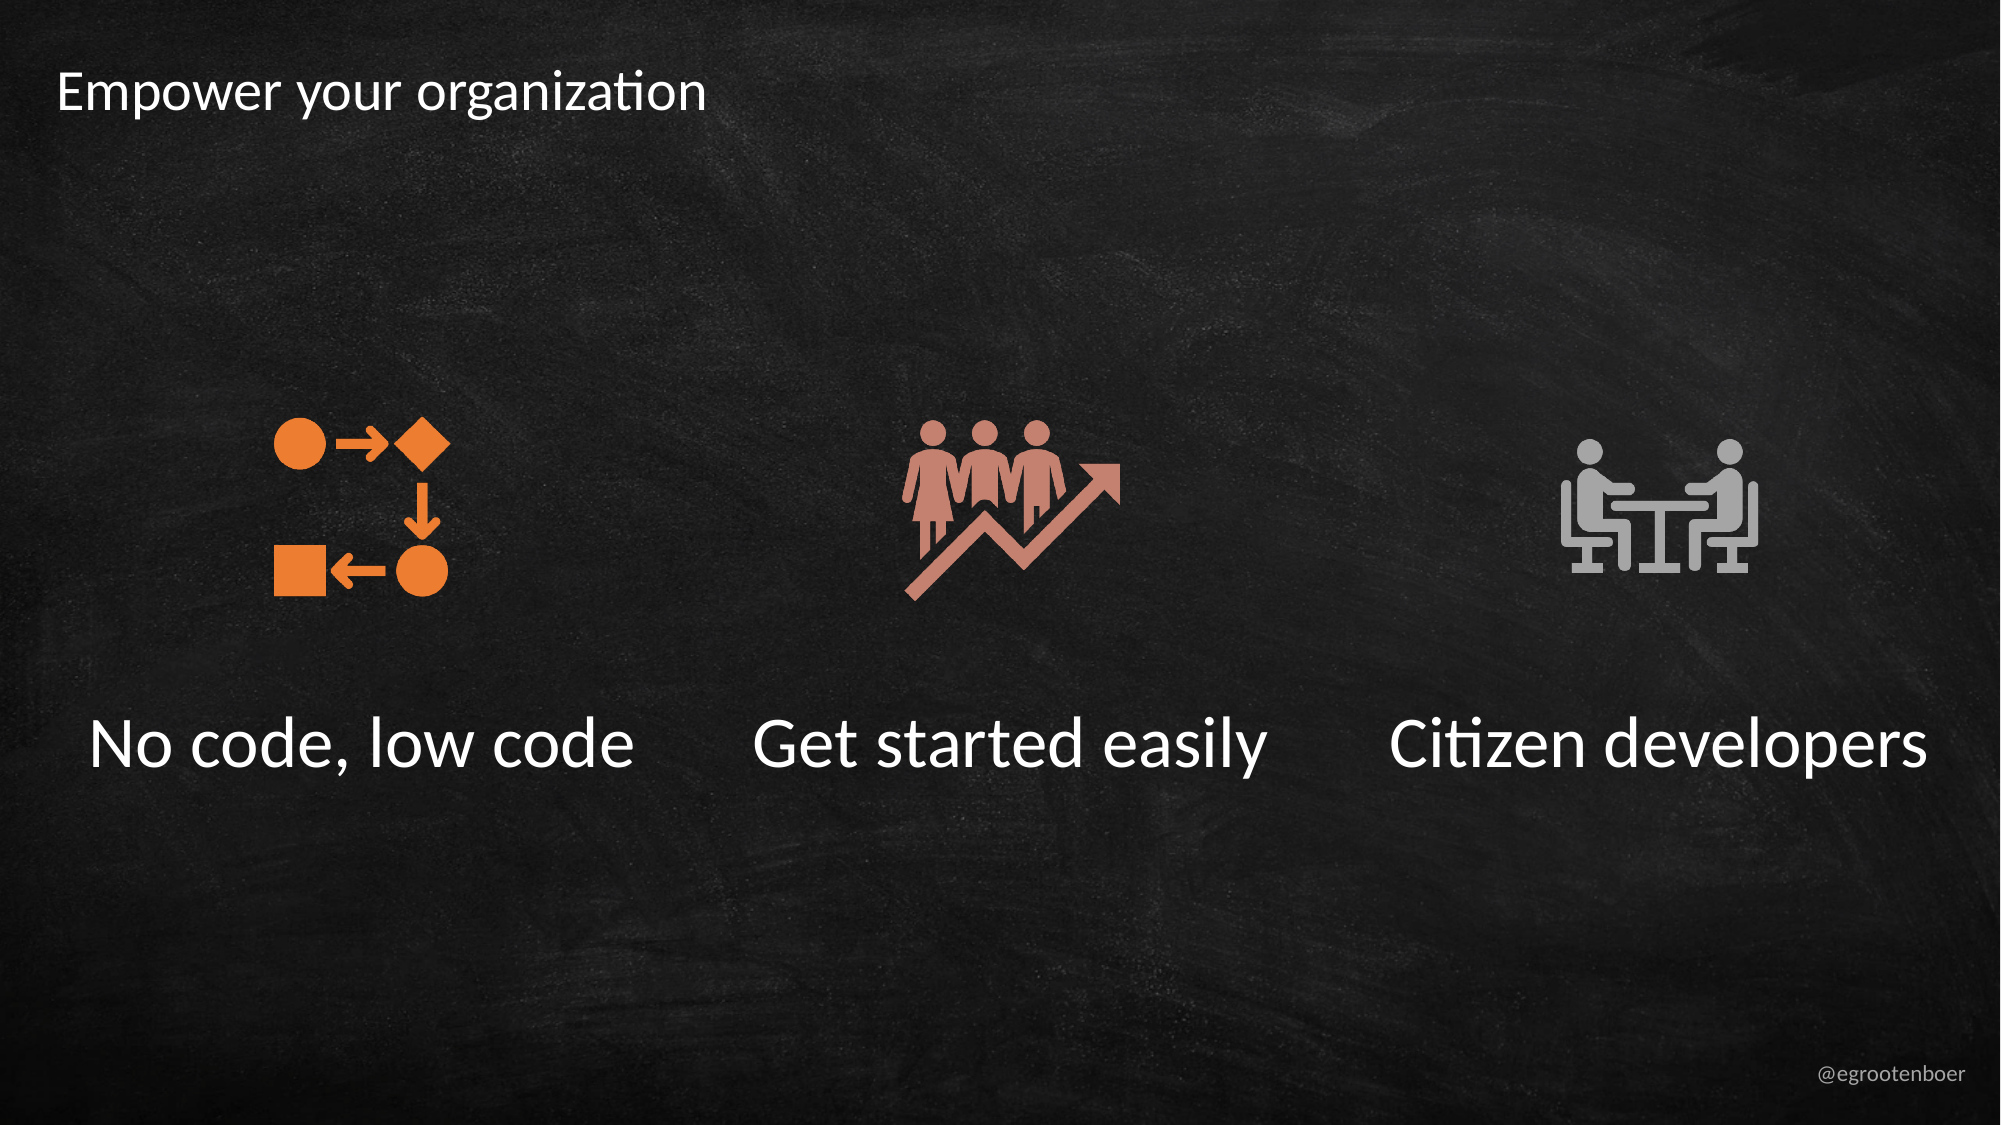

# Empower your organization
No code, low code
Get started easily
Citizen developers